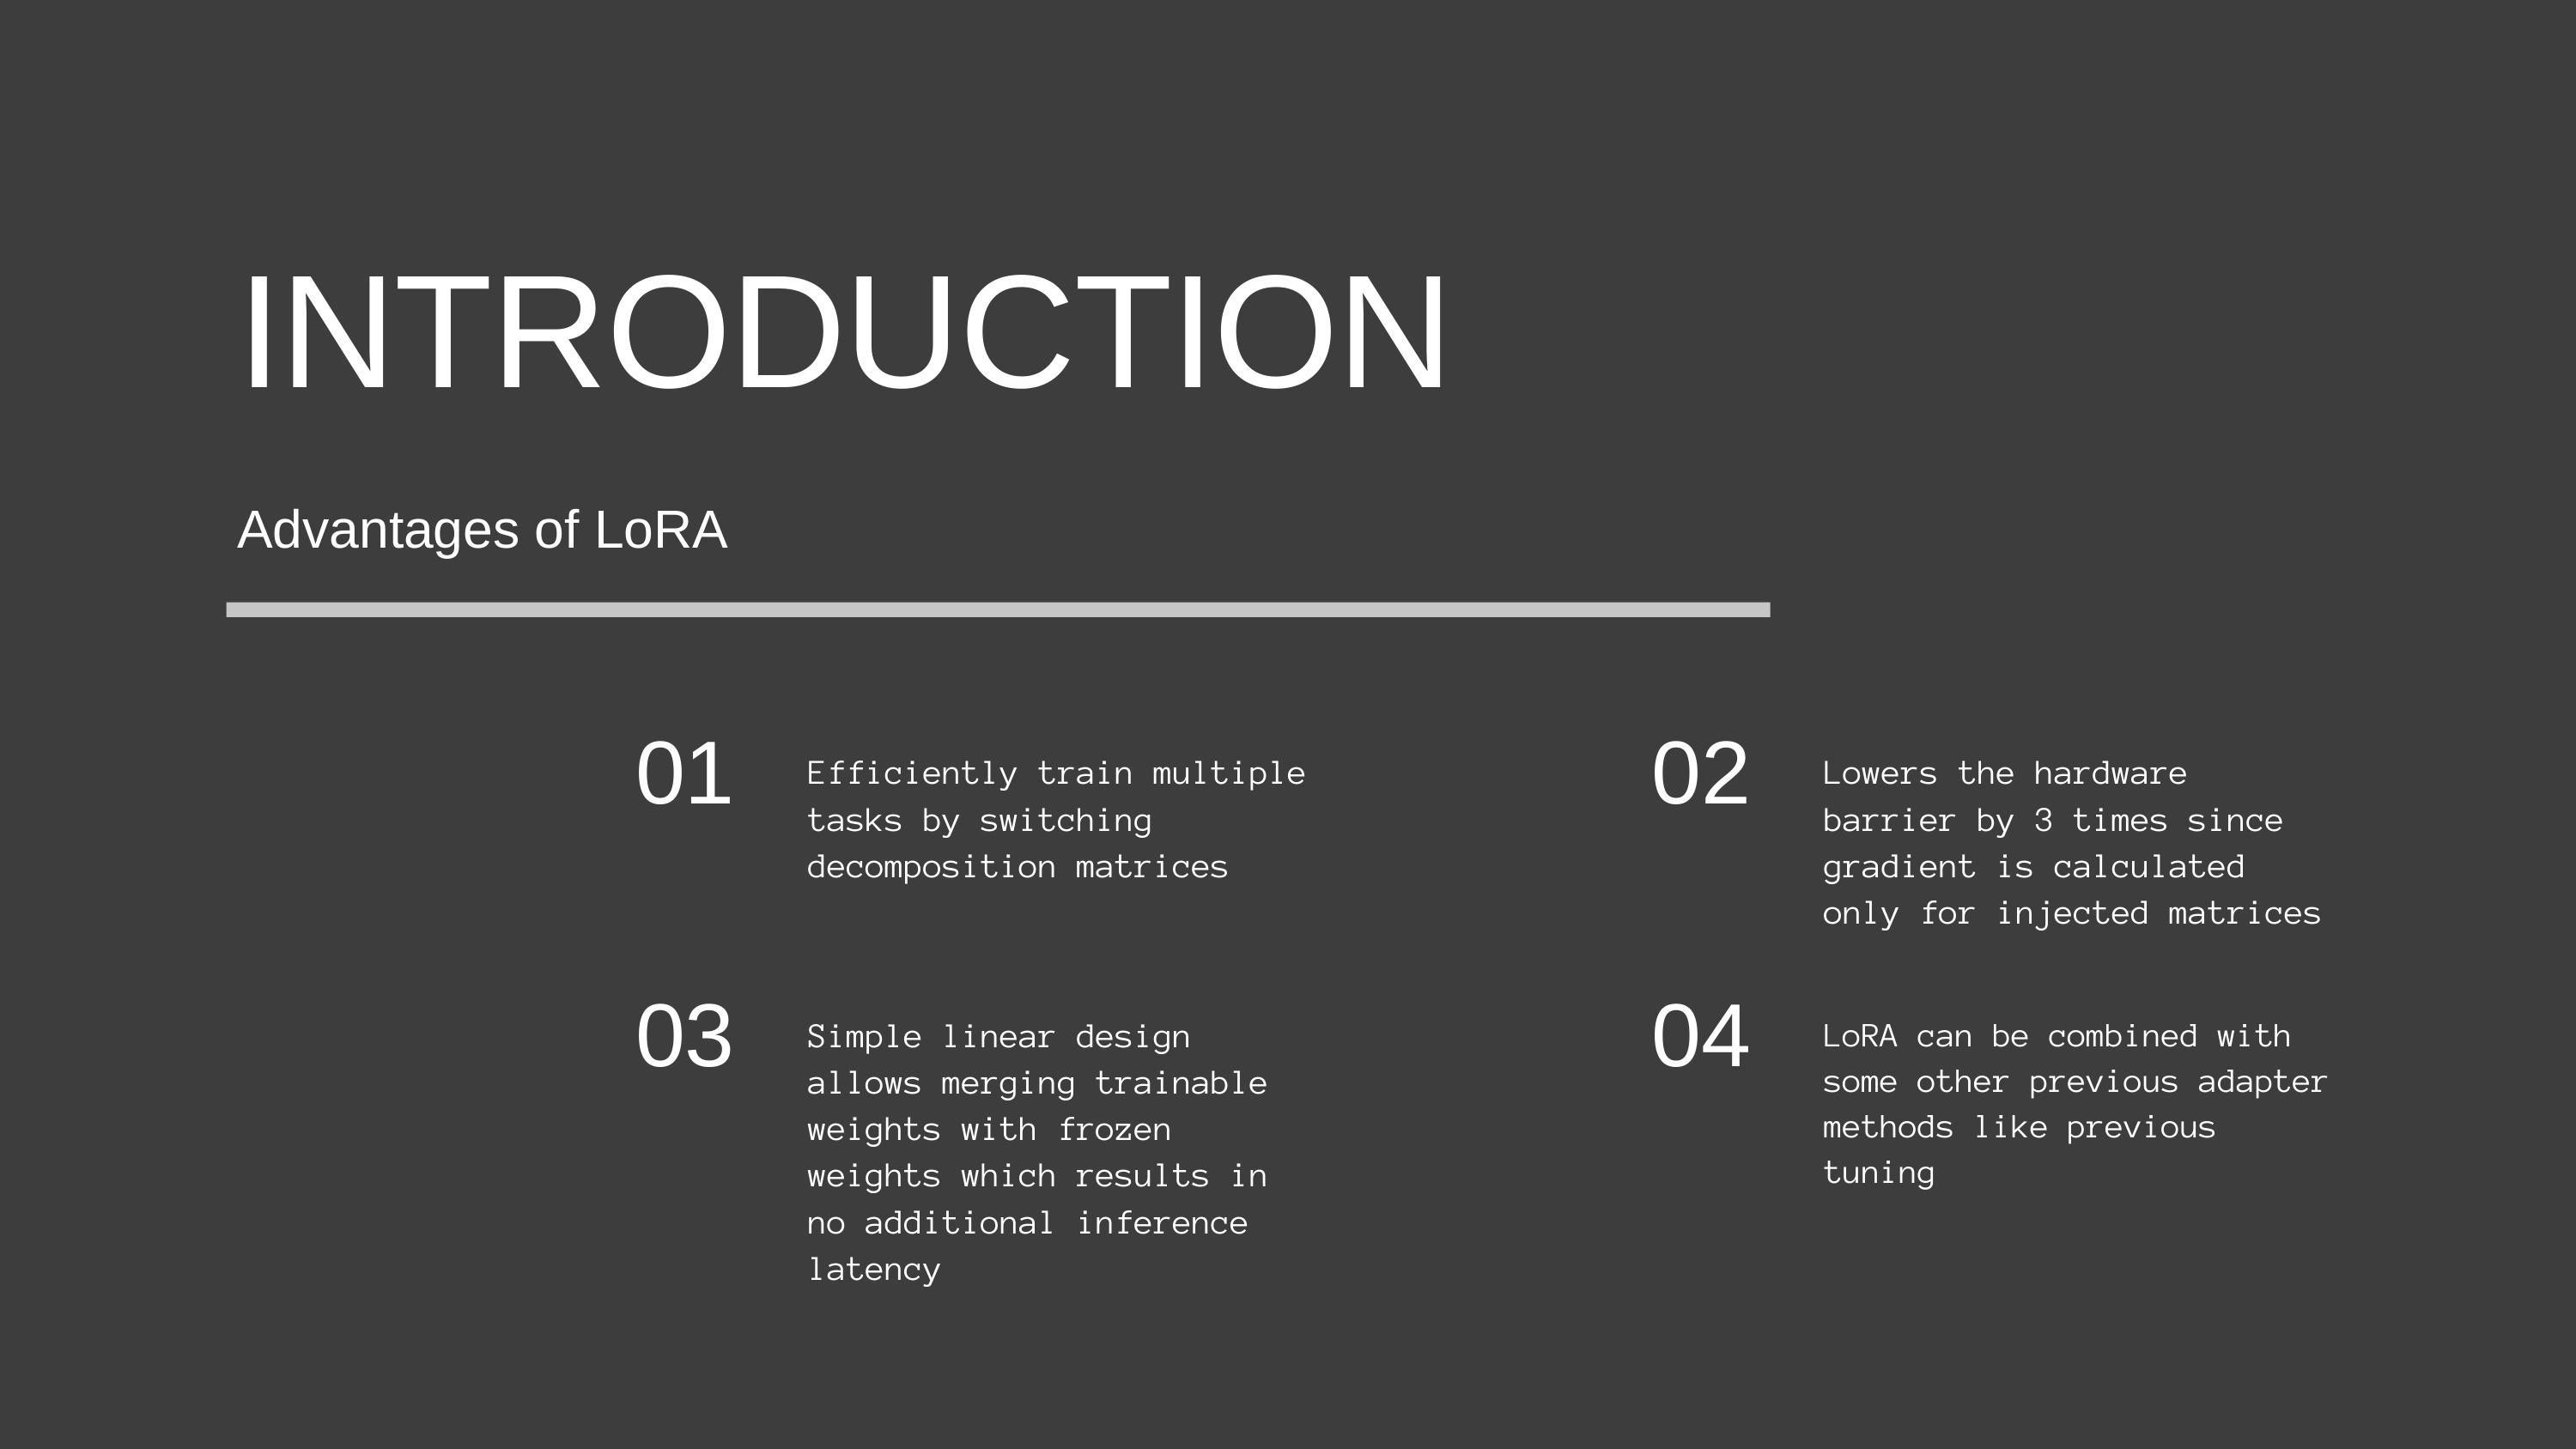

INTRODUCTION
Advantages of LoRA

01
Efficiently train multiple tasks by switching decomposition matrices
02
Lowers the hardware barrier by 3 times since gradient is calculated only for injected matrices
03
Simple linear design allows merging trainable weights with frozen weights which results in no additional inference latency
04
LoRA can be combined with some other previous adapter methods like previous tuning